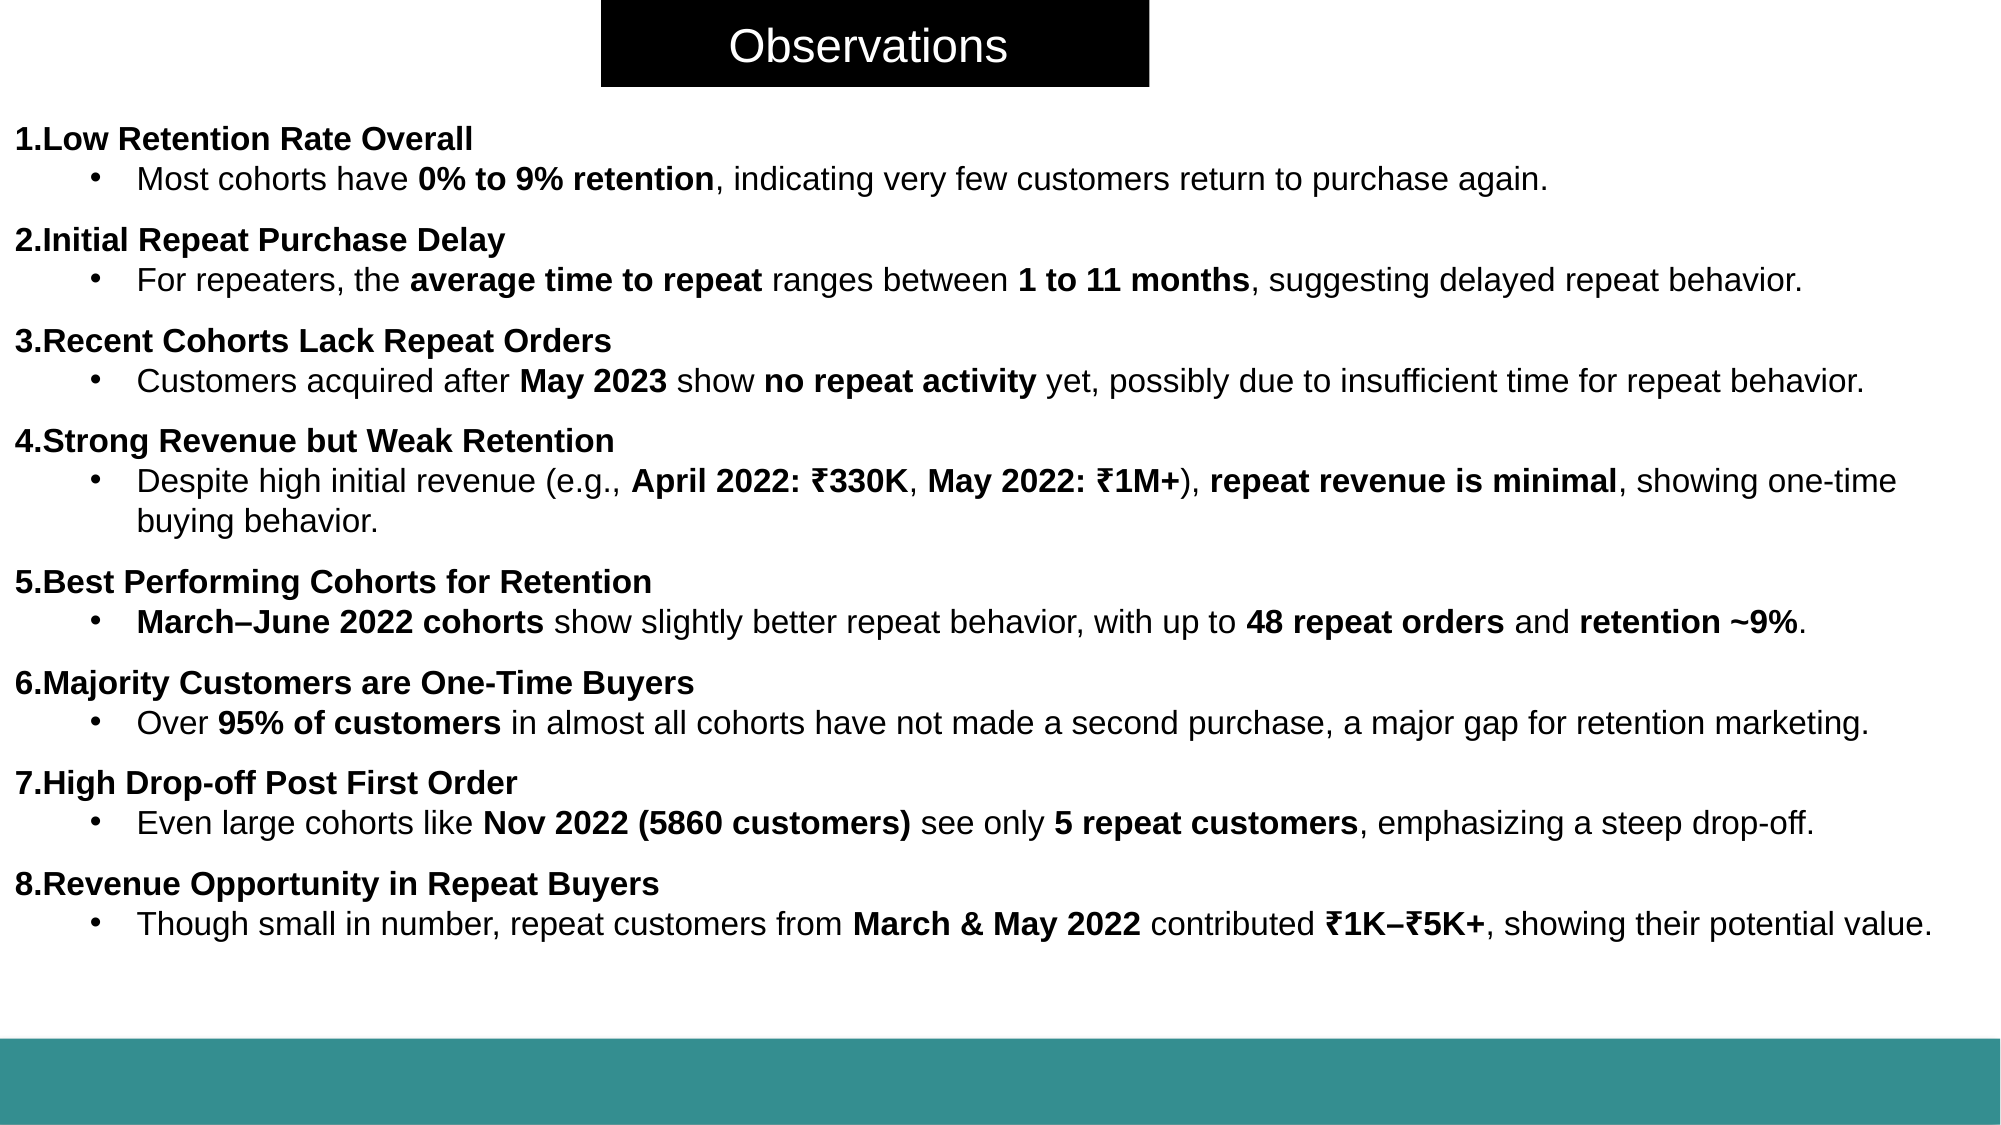

Observations
Low Retention Rate Overall
Most cohorts have 0% to 9% retention, indicating very few customers return to purchase again.
Initial Repeat Purchase Delay
For repeaters, the average time to repeat ranges between 1 to 11 months, suggesting delayed repeat behavior.
Recent Cohorts Lack Repeat Orders
Customers acquired after May 2023 show no repeat activity yet, possibly due to insufficient time for repeat behavior.
Strong Revenue but Weak Retention
Despite high initial revenue (e.g., April 2022: ₹330K, May 2022: ₹1M+), repeat revenue is minimal, showing one-time buying behavior.
Best Performing Cohorts for Retention
March–June 2022 cohorts show slightly better repeat behavior, with up to 48 repeat orders and retention ~9%.
Majority Customers are One-Time Buyers
Over 95% of customers in almost all cohorts have not made a second purchase, a major gap for retention marketing.
High Drop-off Post First Order
Even large cohorts like Nov 2022 (5860 customers) see only 5 repeat customers, emphasizing a steep drop-off.
Revenue Opportunity in Repeat Buyers
Though small in number, repeat customers from March & May 2022 contributed ₹1K–₹5K+, showing their potential value.